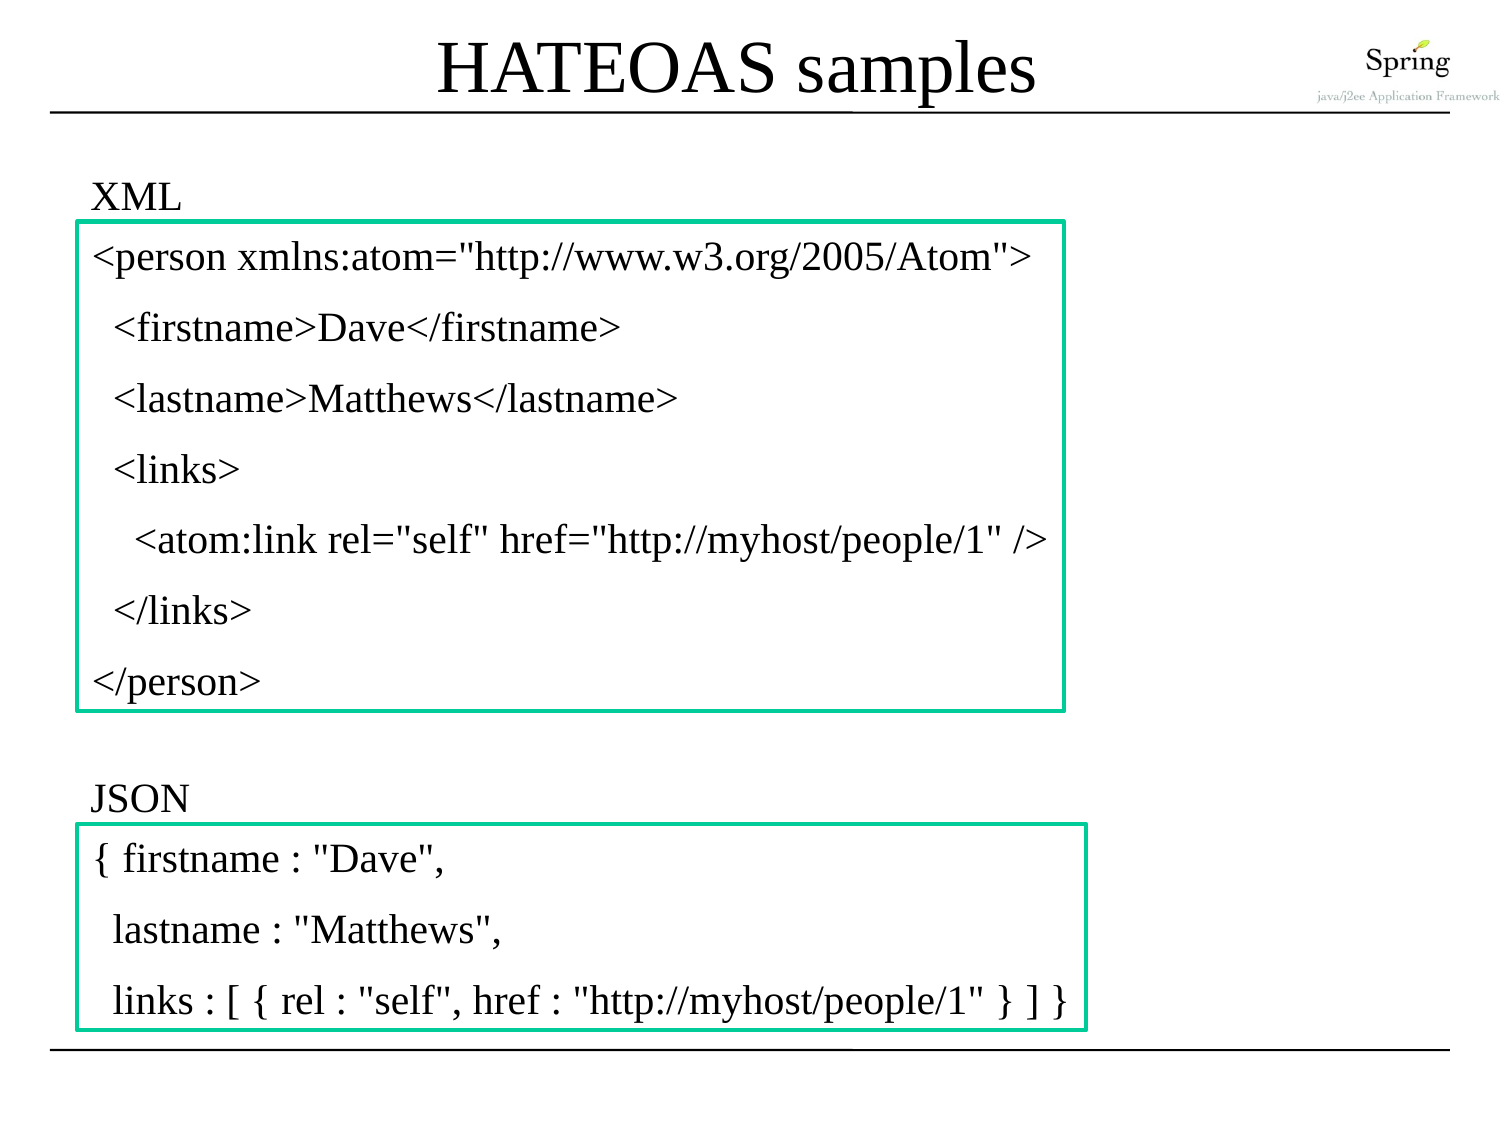

# HATEOAS samples
XML
<person xmlns:atom="http://www.w3.org/2005/Atom">
  <firstname>Dave</firstname>
  <lastname>Matthews</lastname>
  <links>
    <atom:link rel="self" href="http://myhost/people/1" />
  </links>
</person>
JSON
{ firstname : "Dave",
  lastname : "Matthews",
  links : [ { rel : "self", href : "http://myhost/people/1" } ] }